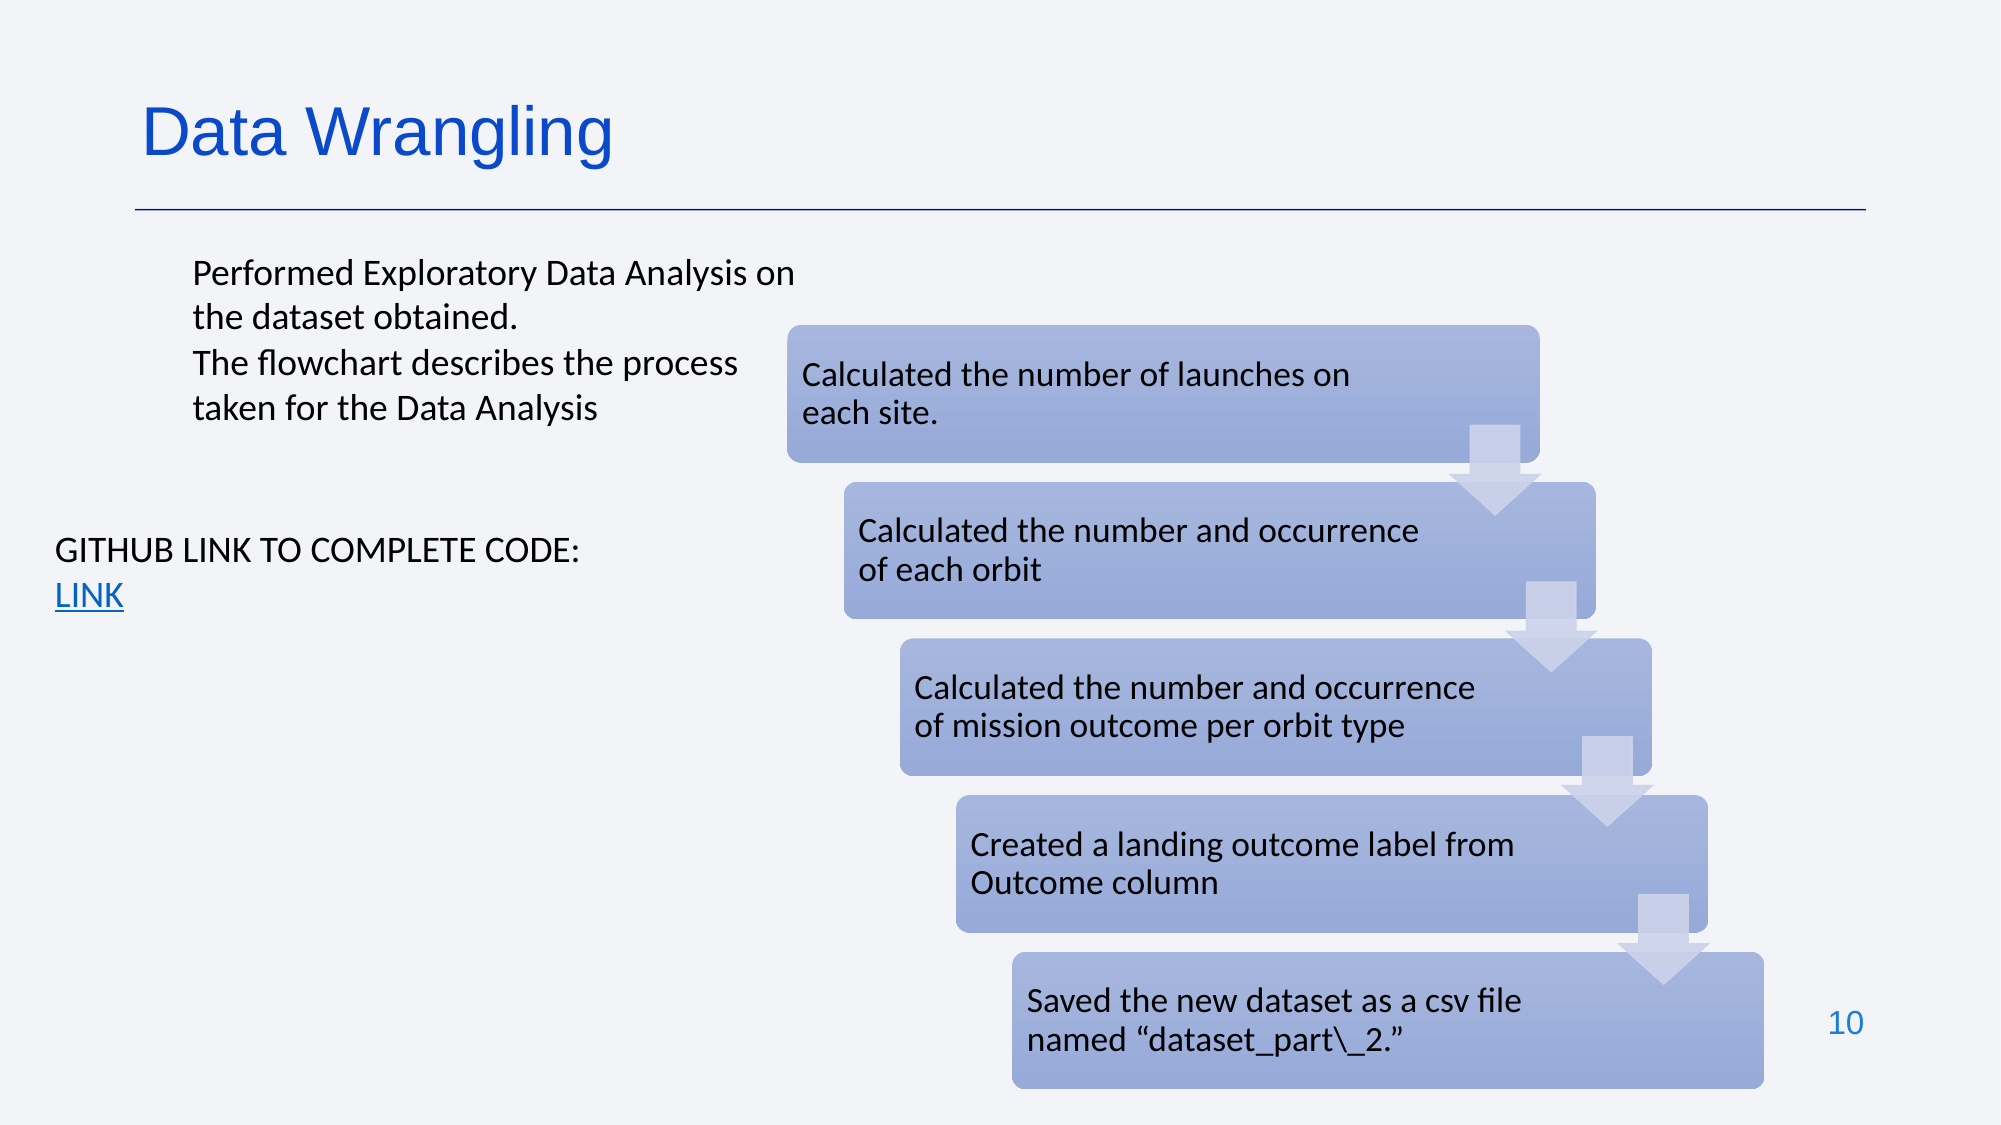

Data Wrangling
Performed Exploratory Data Analysis on the dataset obtained.
The flowchart describes the process taken for the Data Analysis

Calculated the number of launches on each site.

Calculated the number and occurrence of each orbit

Calculated the number and occurrence of mission outcome per orbit type

Created a landing outcome label from Outcome column

Saved the new dataset as a csv file named “dataset_part\_2.”
GITHUB LINK TO COMPLETE CODE:
LINK
10